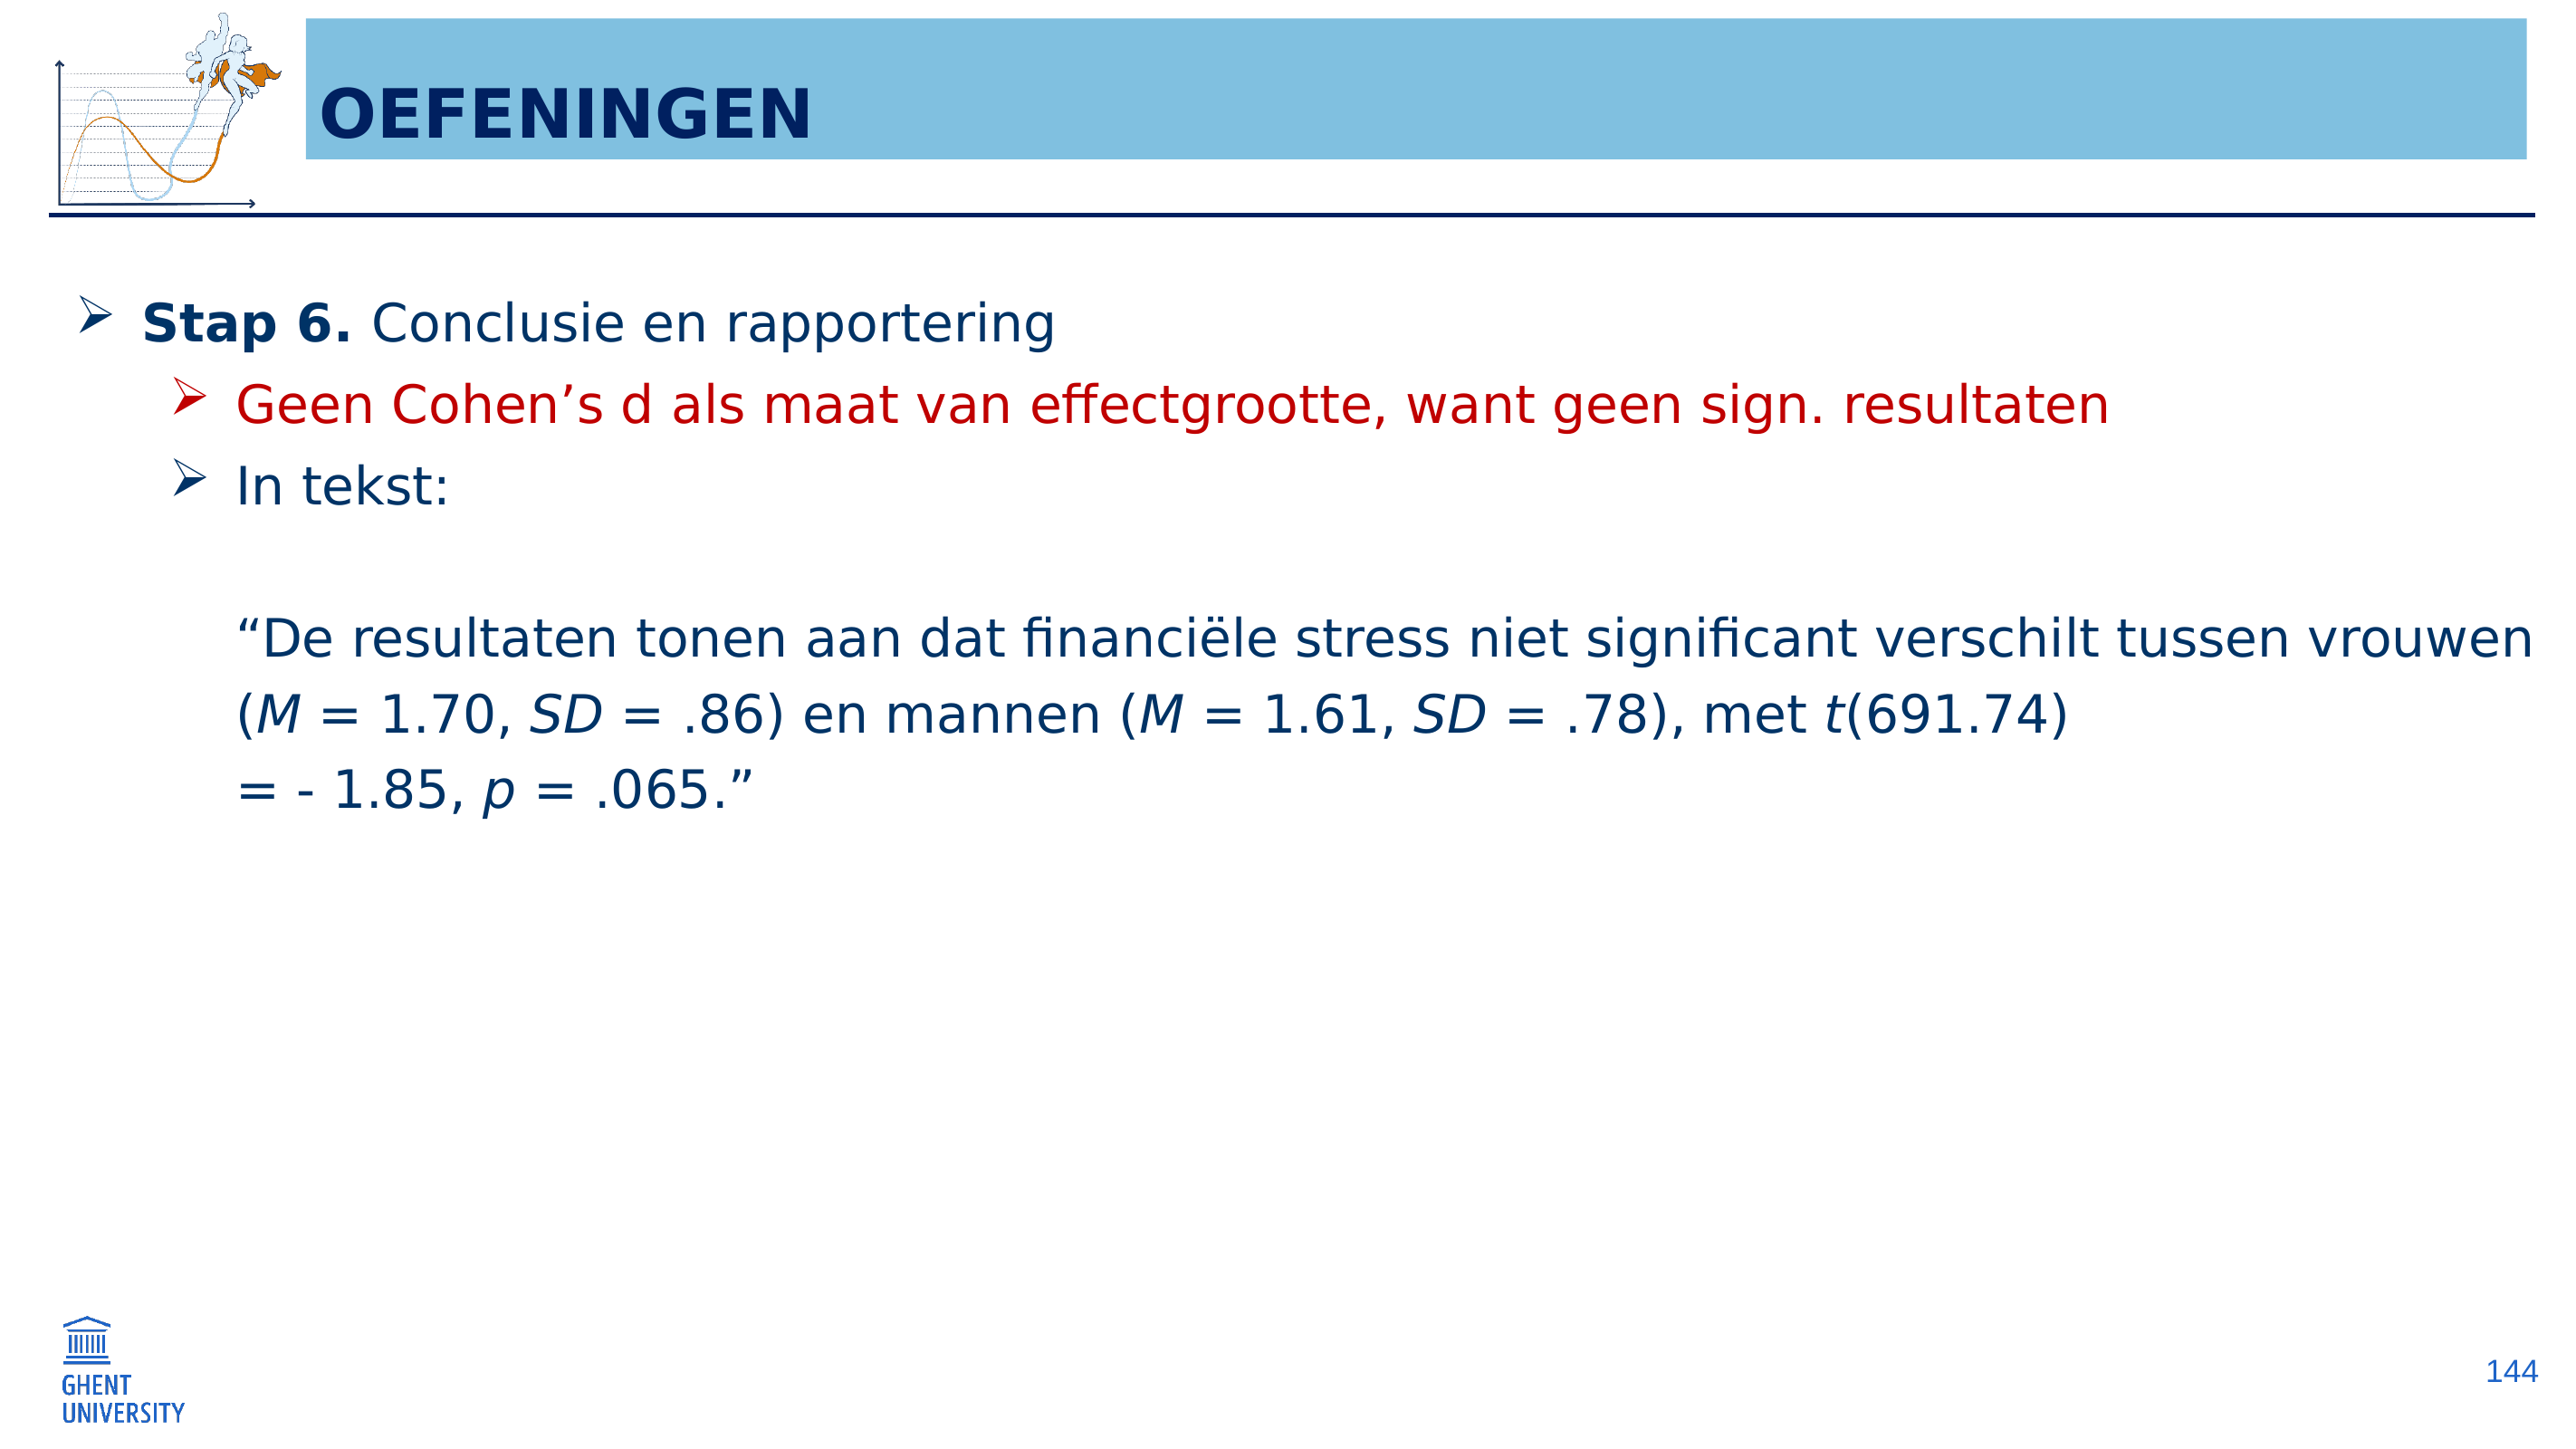

# Oefeningen
Stap 6. Conclusie en rapportering
Geen Cohen’s d als maat van effectgrootte, want geen sign. resultaten
In tekst:
“De resultaten tonen aan dat financiële stress niet significant verschilt tussen vrouwen (M = 1.70, SD = .86) en mannen (M = 1.61, SD = .78), met t(691.74)
= - 1.85, p = .065.”

144